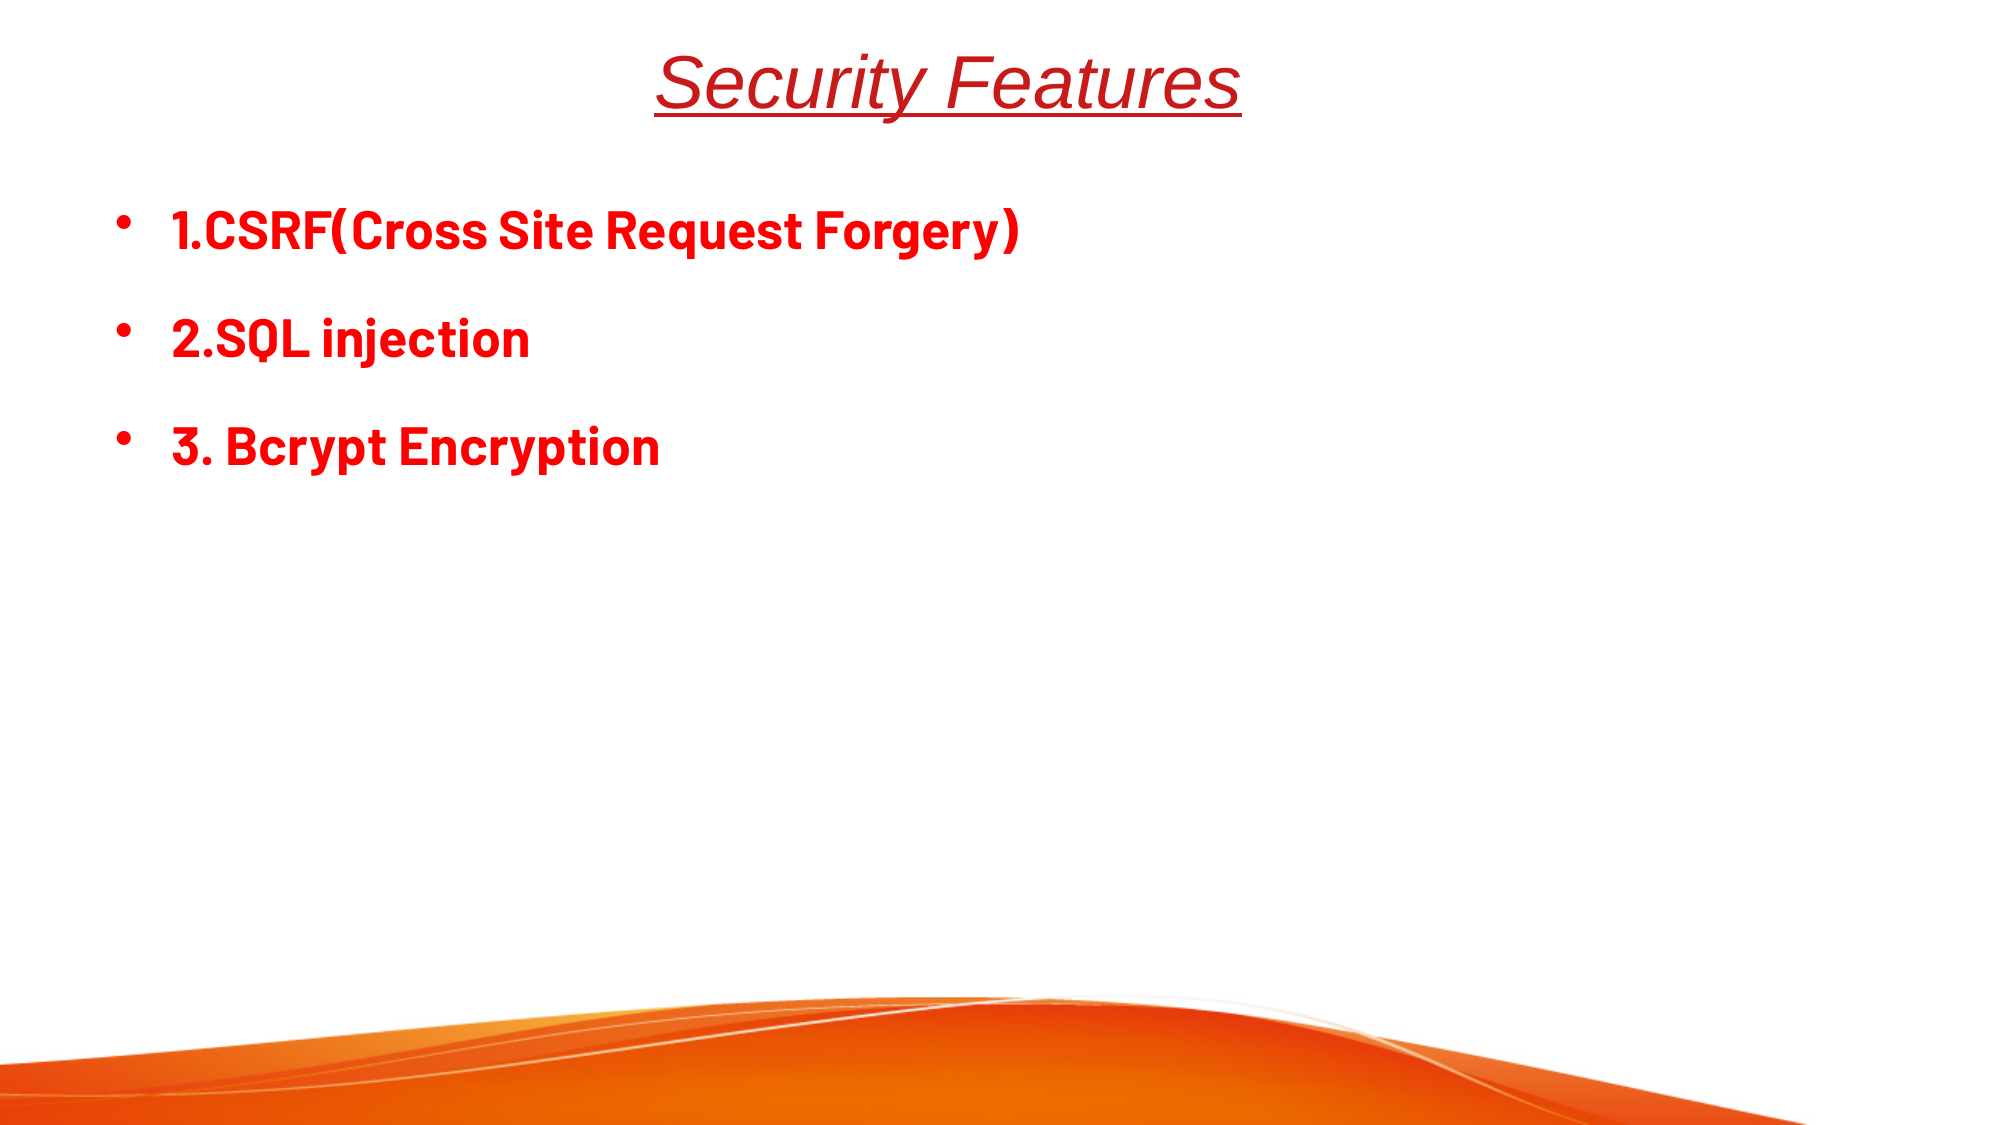

# Security Features
1.CSRF(Cross Site Request Forgery)
2.SQL injection
3. Bcrypt Encryption